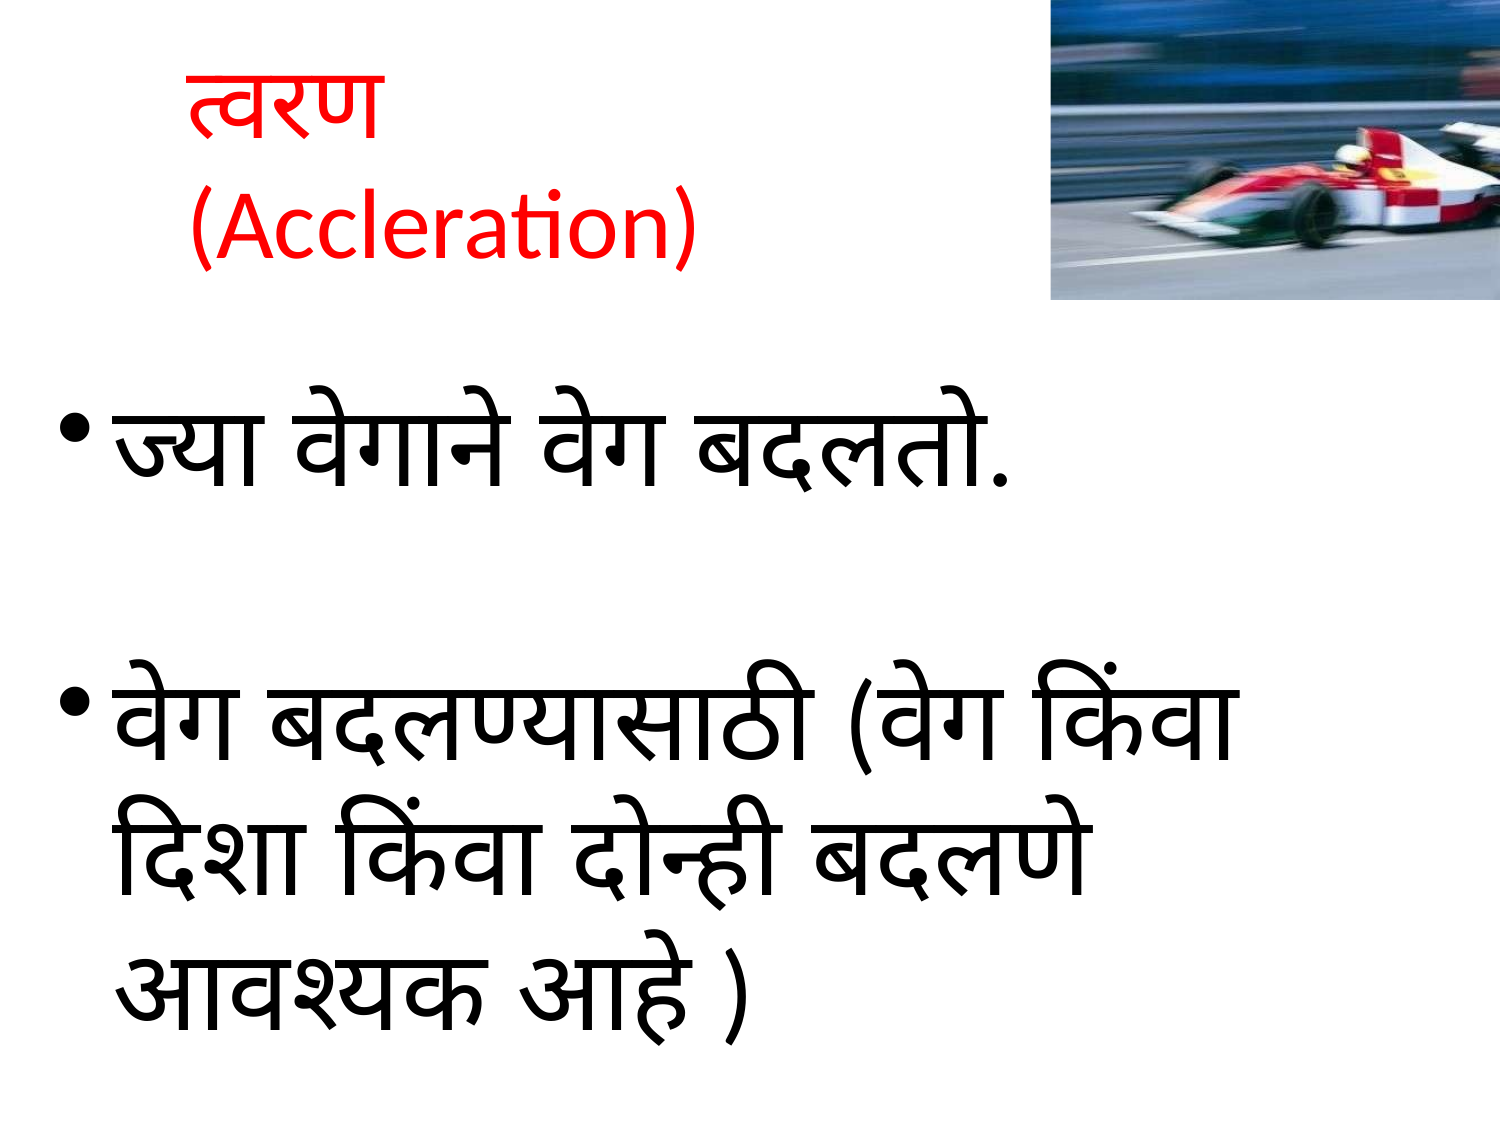

त्वरण
(Accleration)

ज्या वेगाने वेग बदलतो.

वेग बदलण्यासाठी (वेग किंवा दिशा किंवा दोन्ही बदलणे आवश्यक आहे )